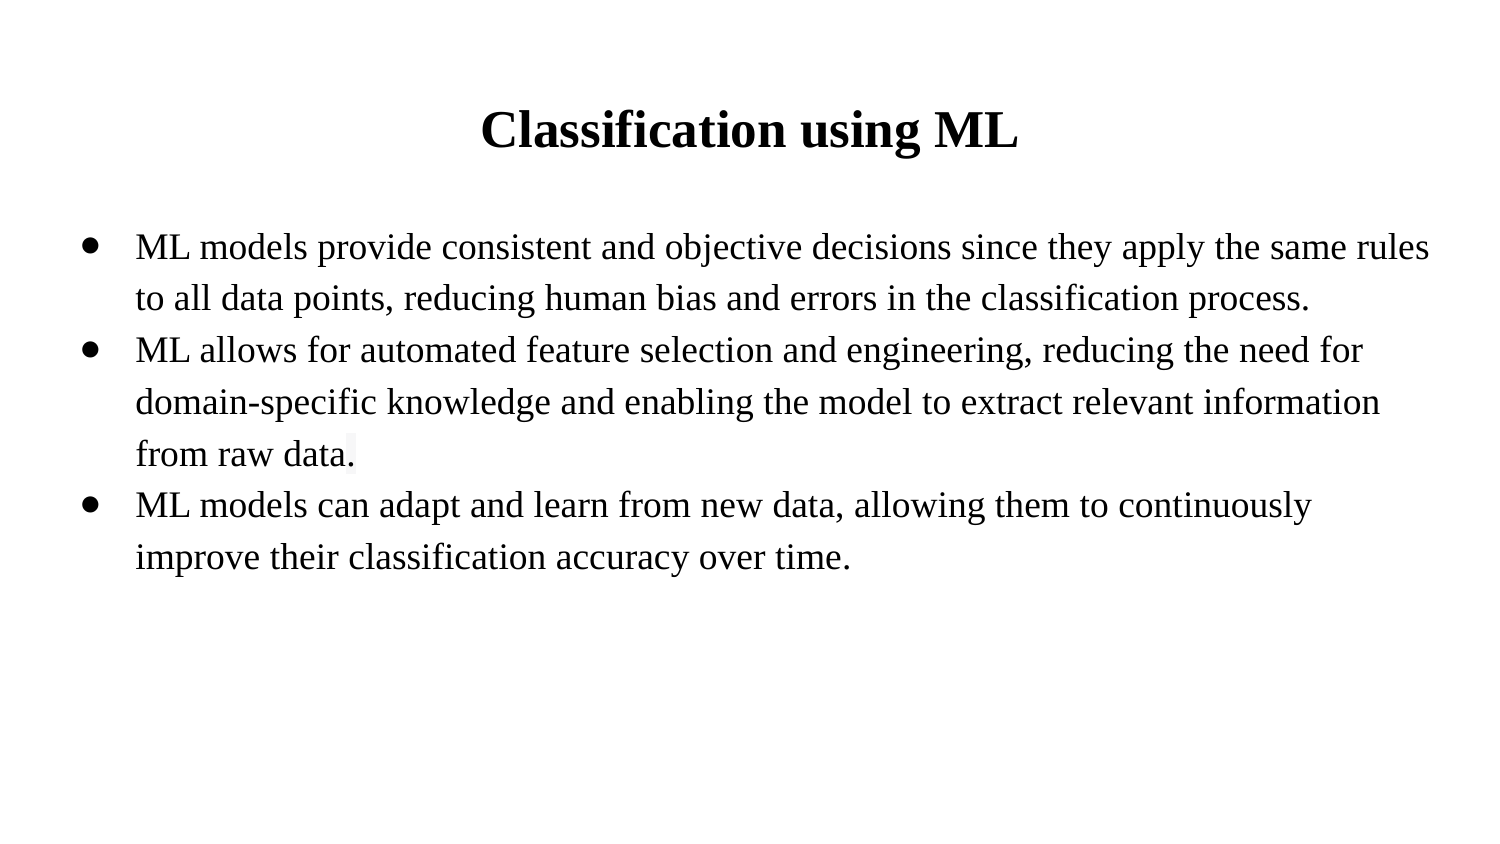

# Classification using ML
ML models provide consistent and objective decisions since they apply the same rules to all data points, reducing human bias and errors in the classification process.
ML allows for automated feature selection and engineering, reducing the need for domain-specific knowledge and enabling the model to extract relevant information from raw data.
ML models can adapt and learn from new data, allowing them to continuously improve their classification accuracy over time.